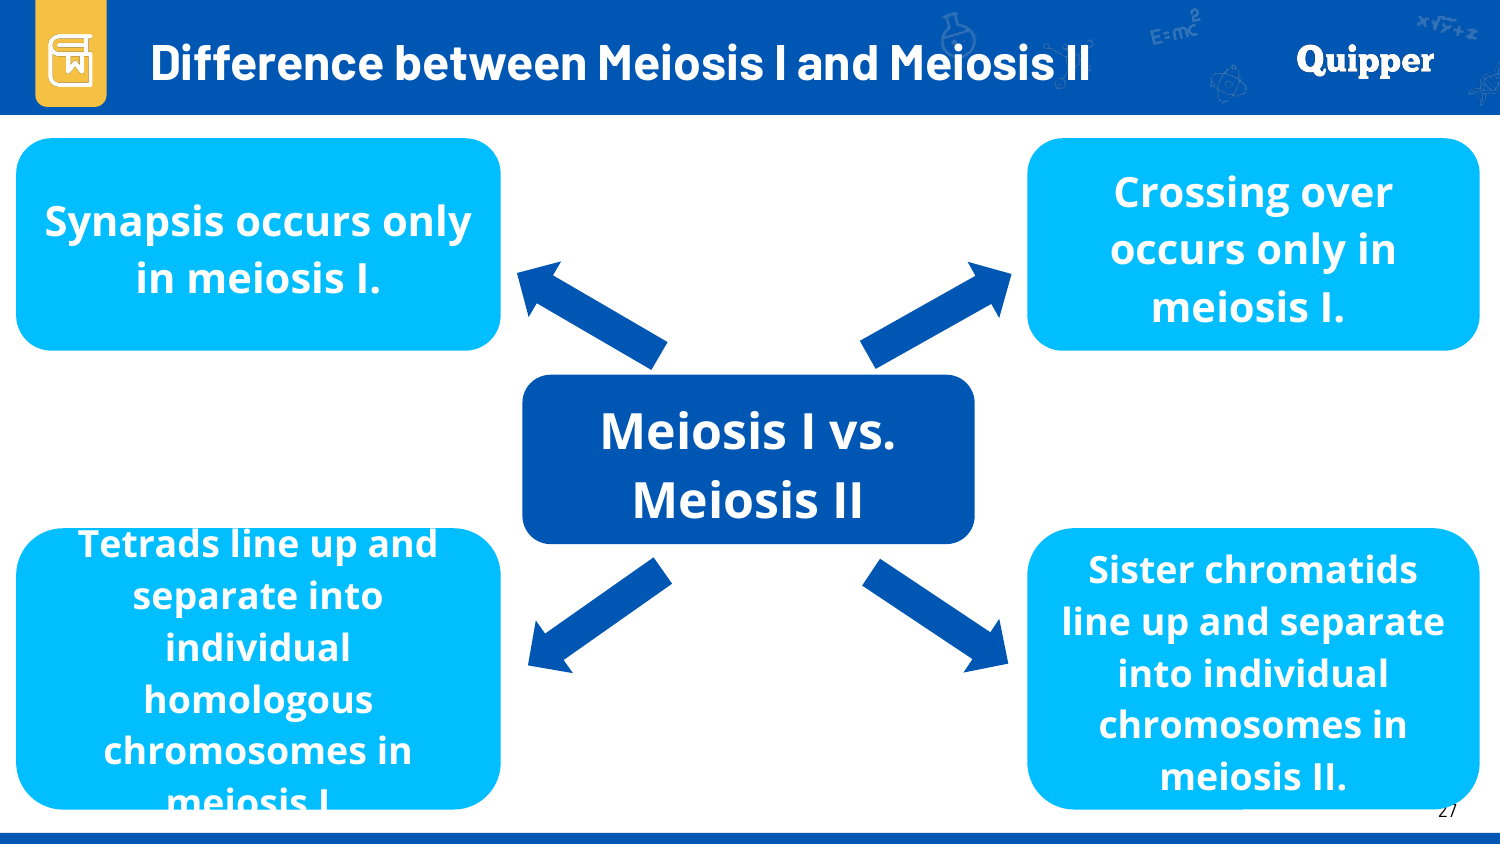

Difference between Meiosis I and Meiosis II
Synapsis occurs only in meiosis I.
Crossing over occurs only in meiosis I.

Meiosis I vs. Meiosis II
Sister chromatids line up and separate into individual chromosomes in meiosis II.
Tetrads line up and separate into individual homologous chromosomes in meiosis I.

27